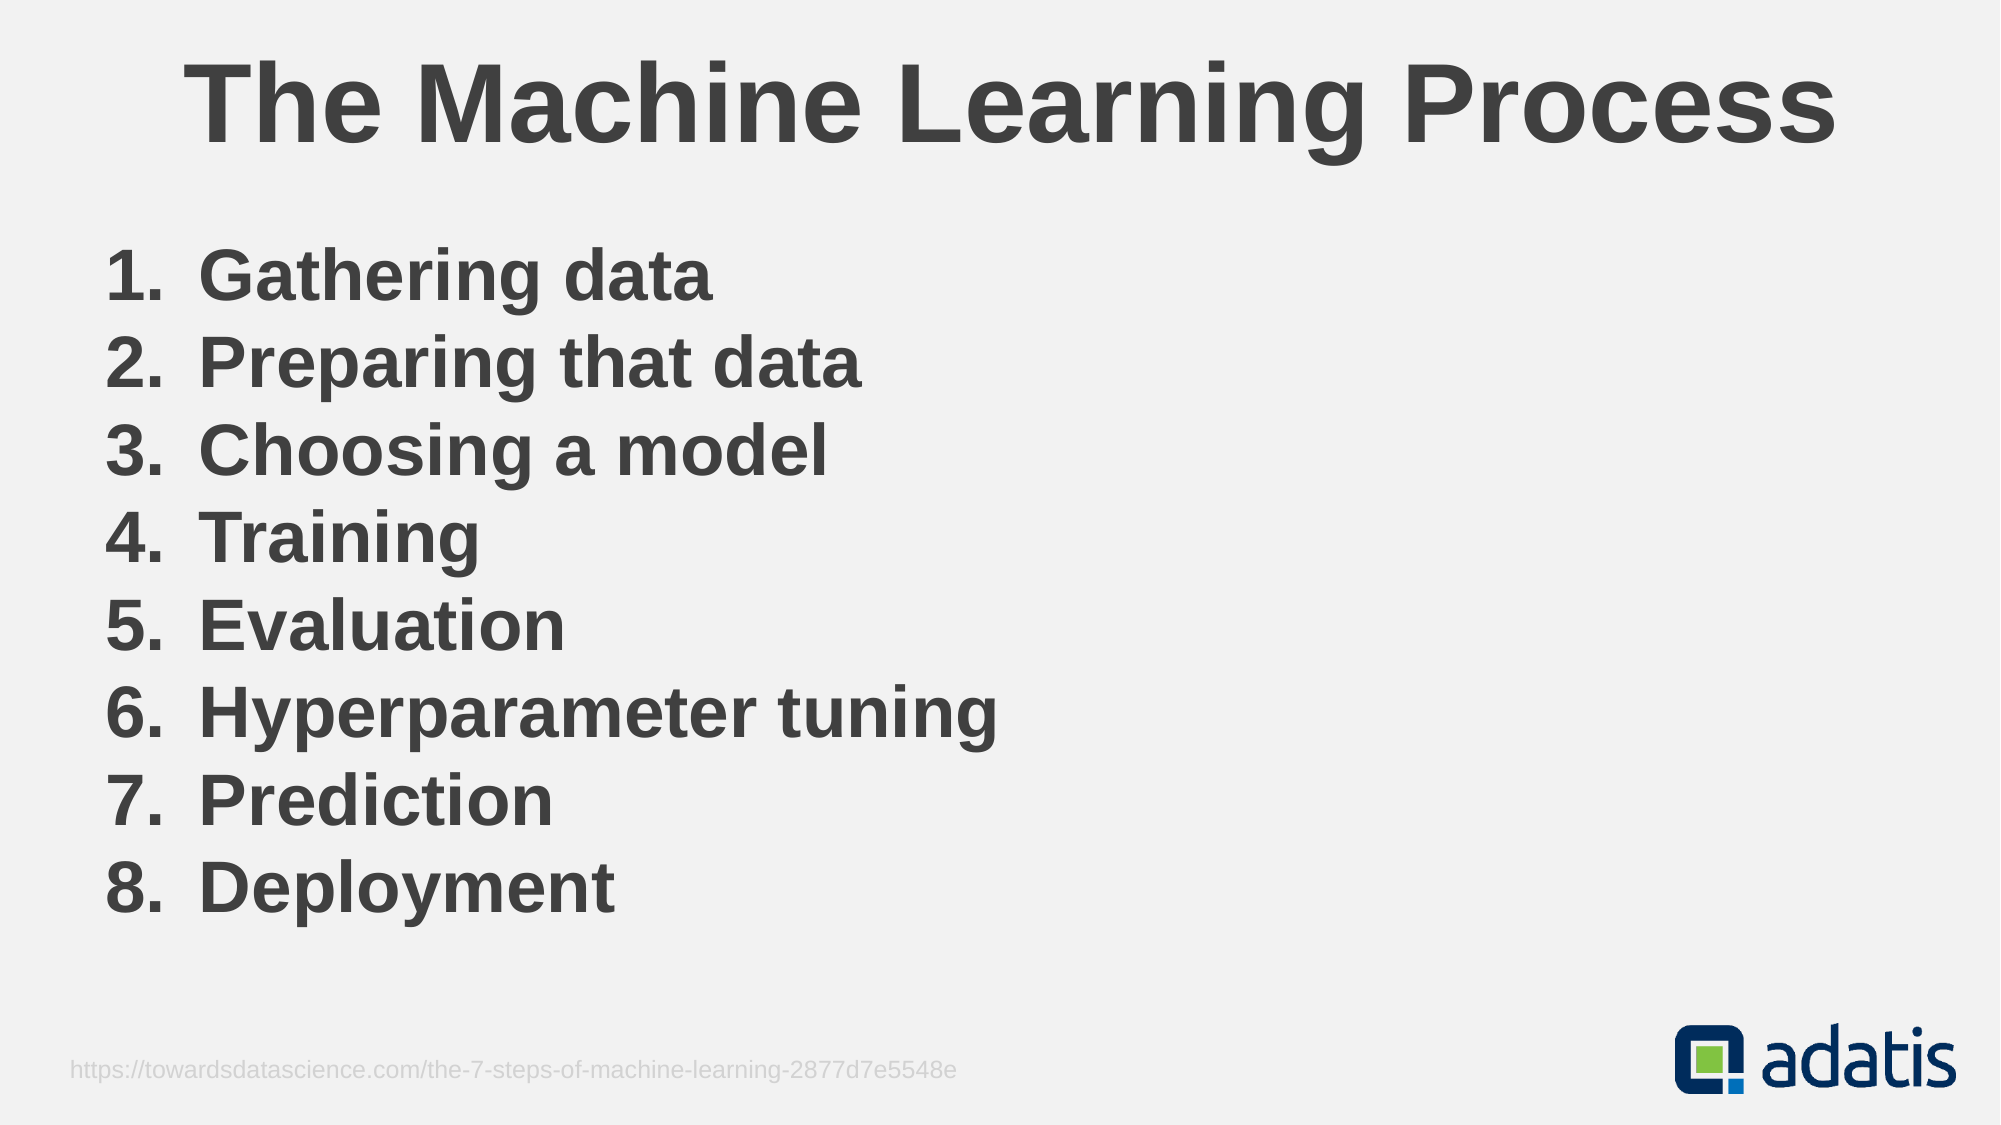

The Machine Learning Process
Gathering data
Preparing that data
Choosing a model
Training
Evaluation
Hyperparameter tuning
Prediction
Deployment
https://towardsdatascience.com/the-7-steps-of-machine-learning-2877d7e5548e